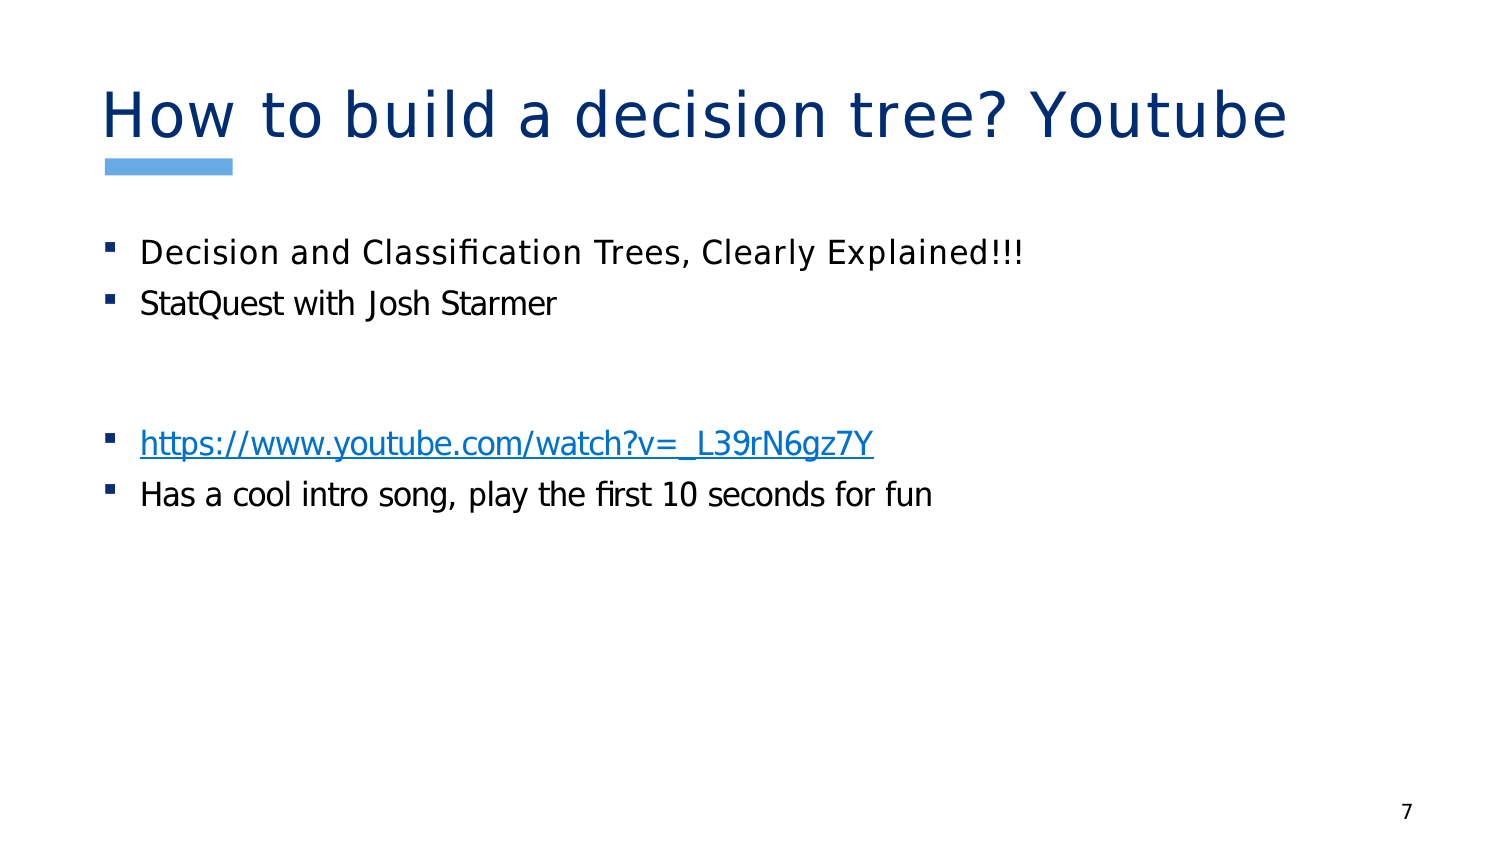

# How to build a decision tree? Youtube
Decision and Classification Trees, Clearly Explained!!!
StatQuest with Josh Starmer

https://www.youtube.com/watch?v=_L39rN6gz7Y
Has a cool intro song, play the first 10 seconds for fun